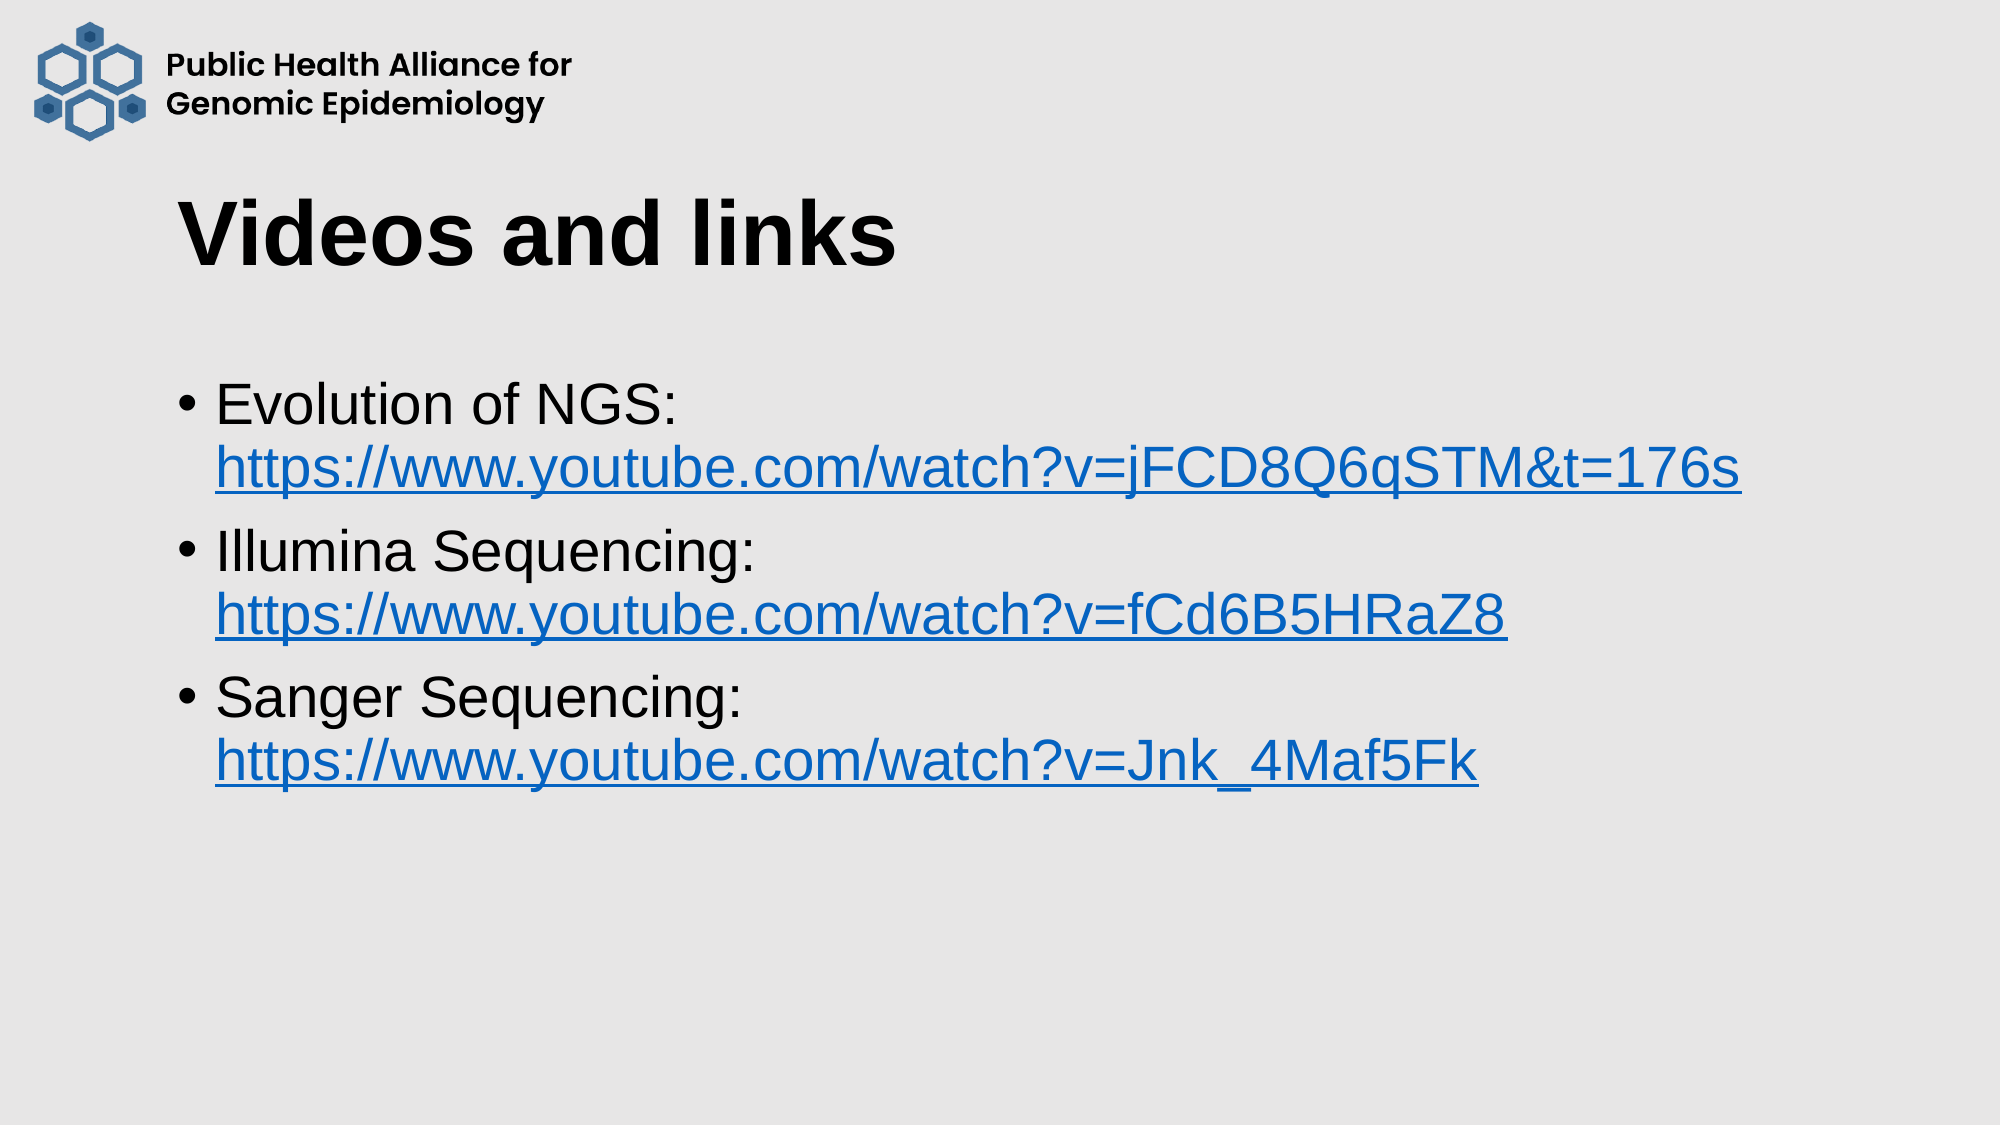

# Videos and links
Evolution of NGS: https://www.youtube.com/watch?v=jFCD8Q6qSTM&t=176s
Illumina Sequencing:  https://www.youtube.com/watch?v=fCd6B5HRaZ8
Sanger Sequencing: https://www.youtube.com/watch?v=Jnk_4Maf5Fk